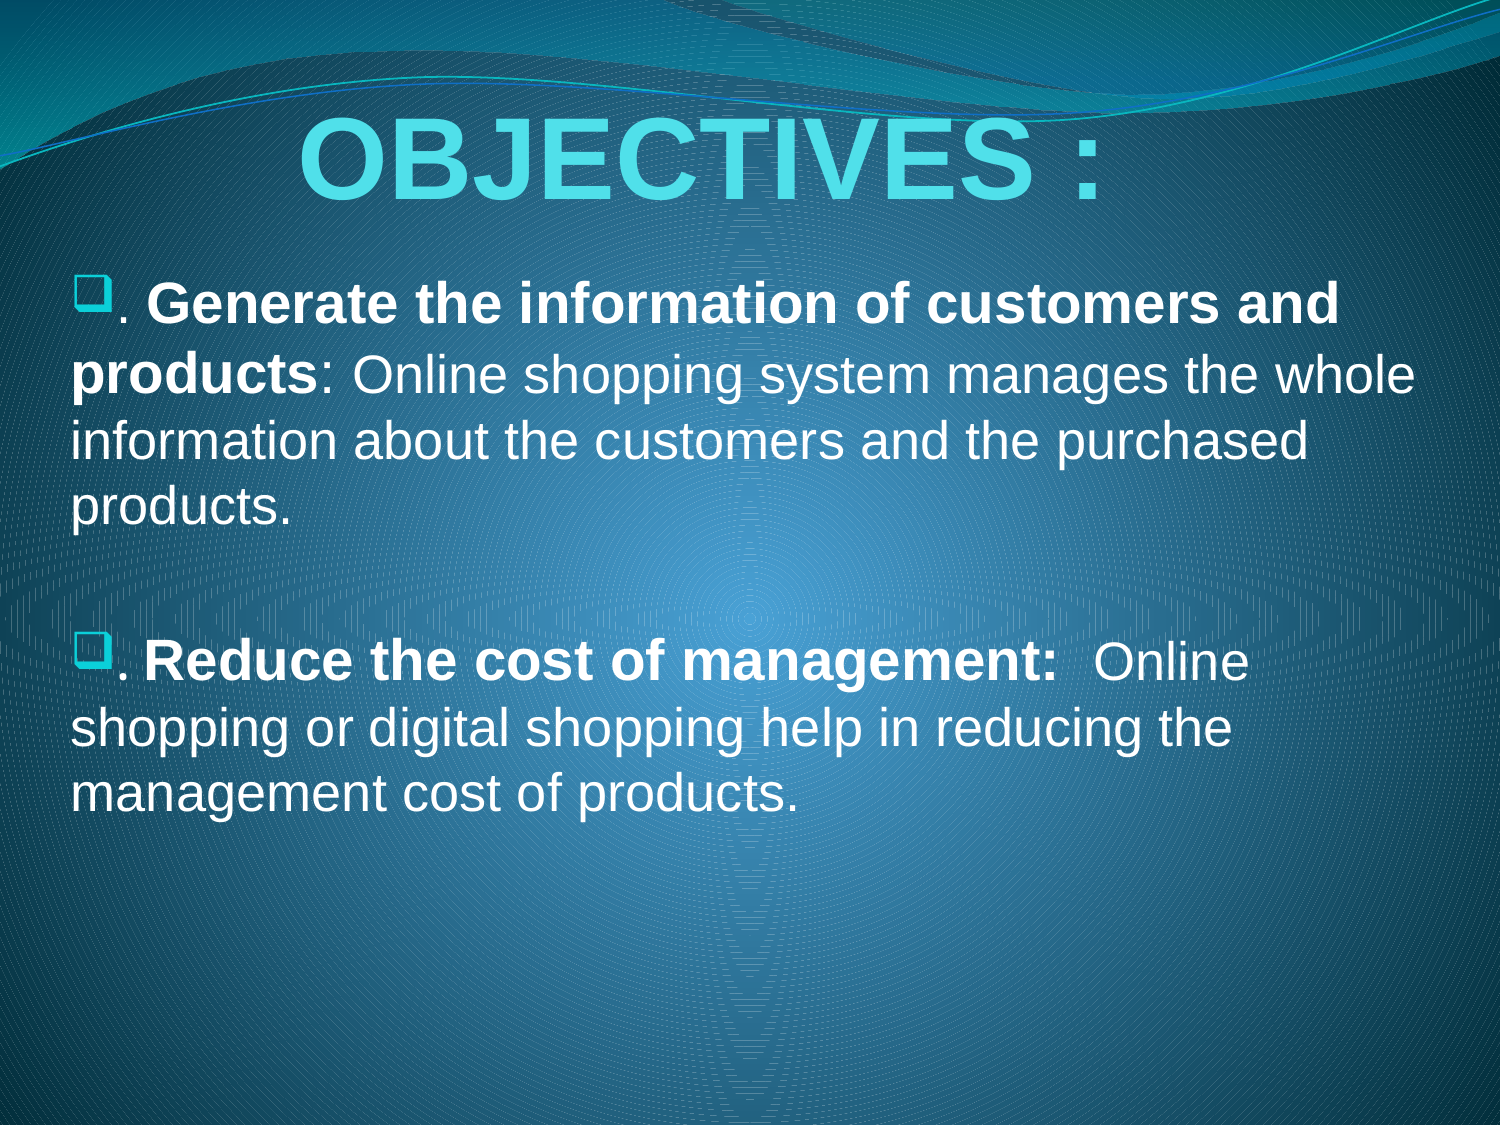

# OBJECTIVES :
. Generate the information of customers and products: Online shopping system manages the whole information about the customers and the purchased products.

. Reduce the cost of management:  Online shopping or digital shopping help in reducing the management cost of products.